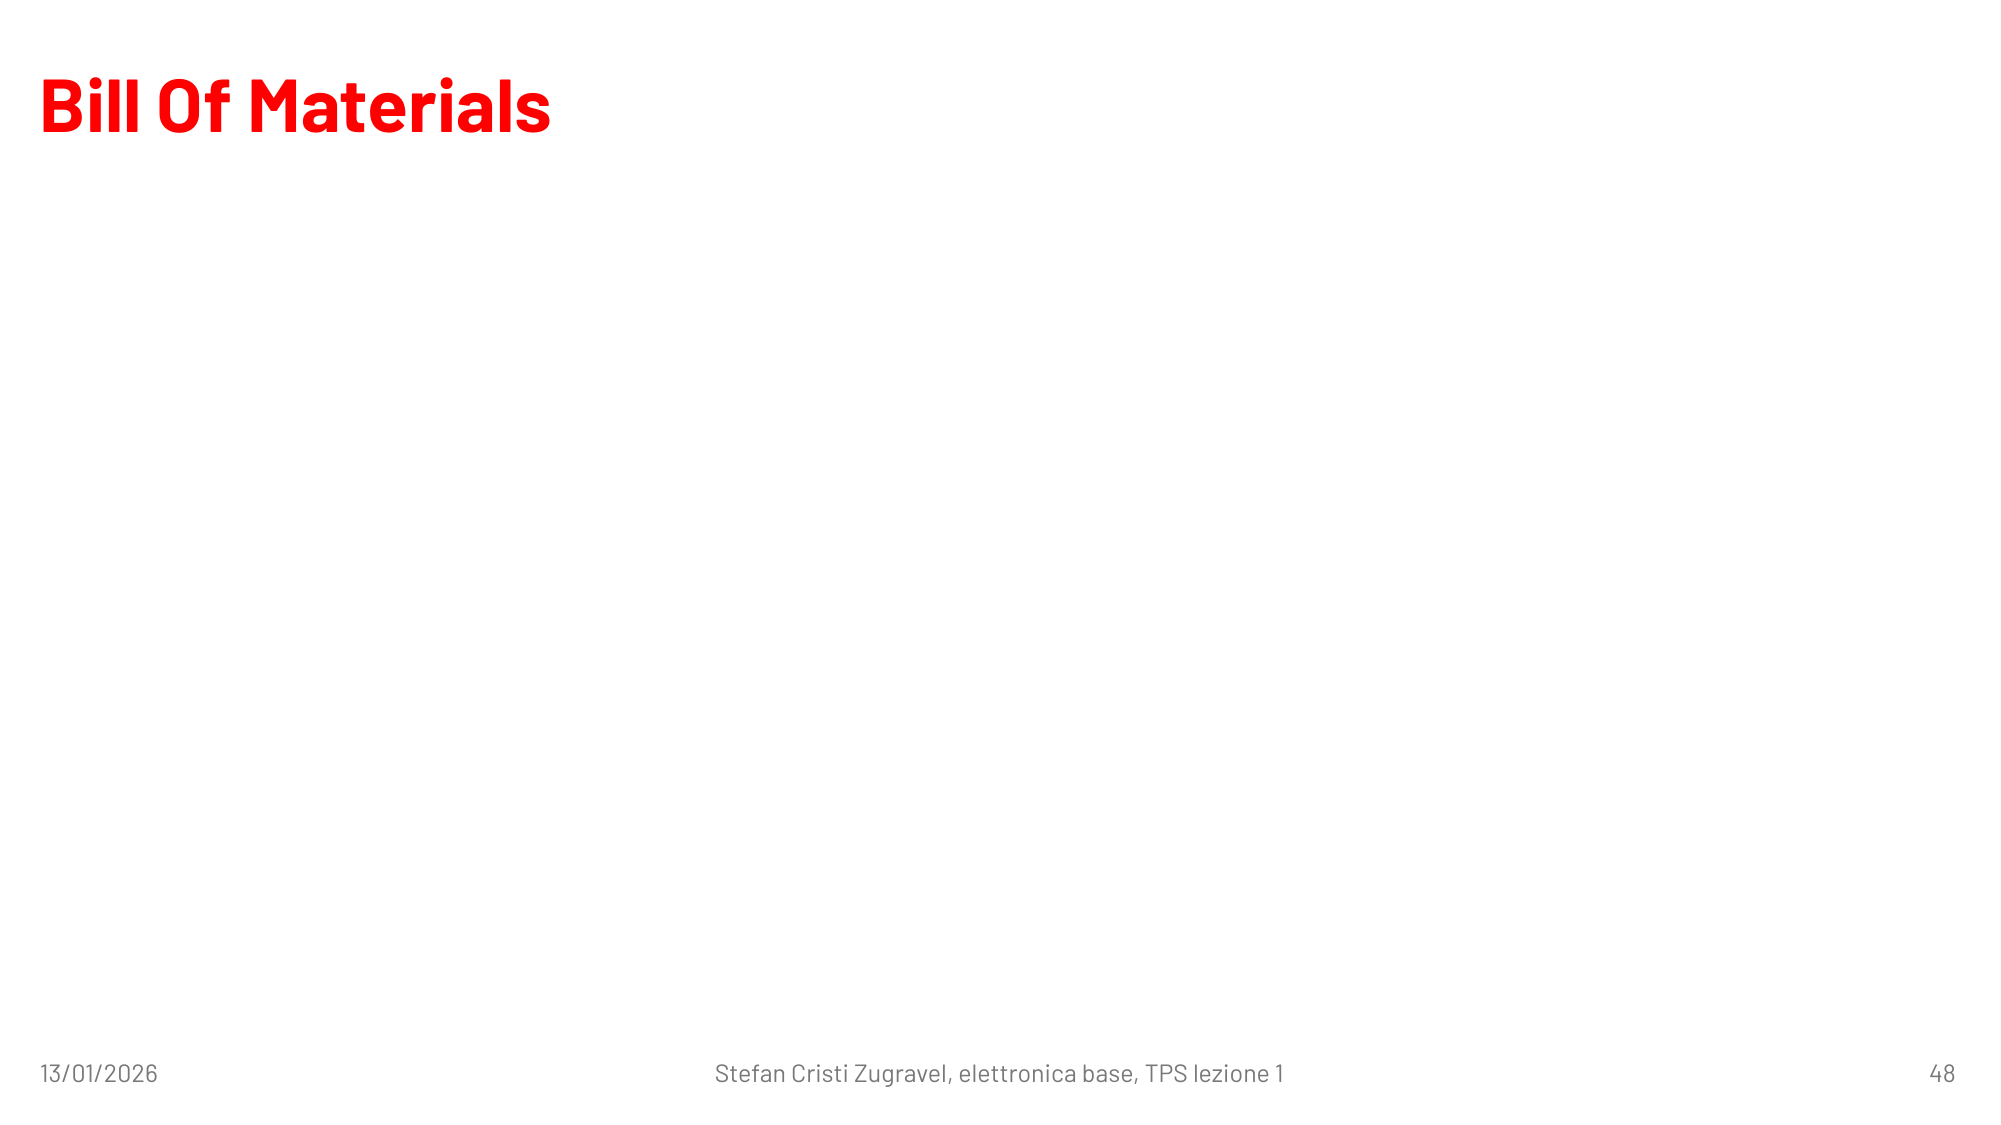

# Bill Of Materials
13/01/2026
Stefan Cristi Zugravel, elettronica base, TPS lezione 1
48